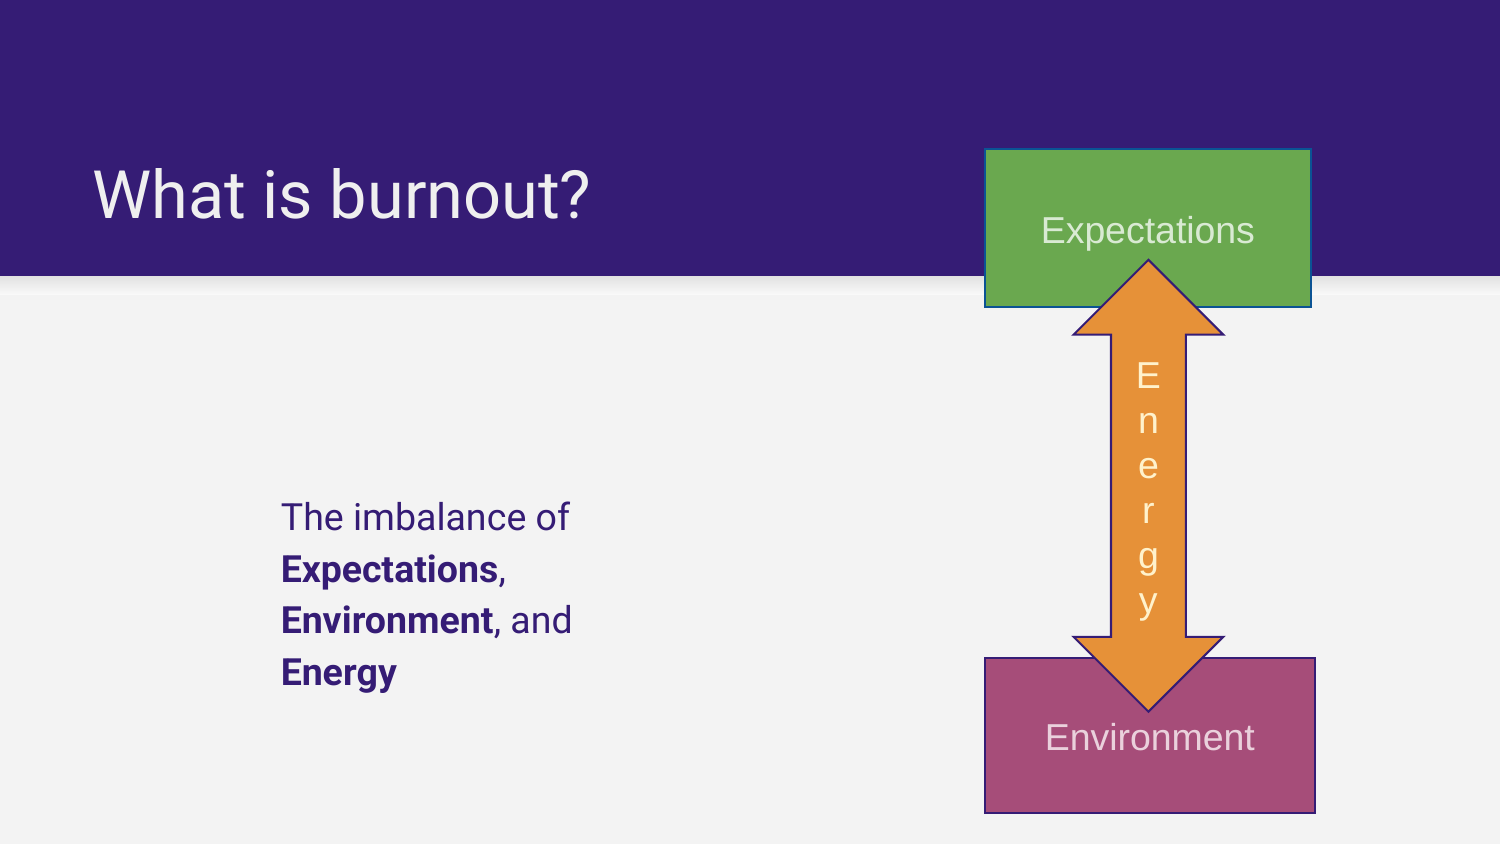

# What is burnout?
Expectations
E
n
e
r
g
y
The imbalance of Expectations, Environment, and Energy
Environment